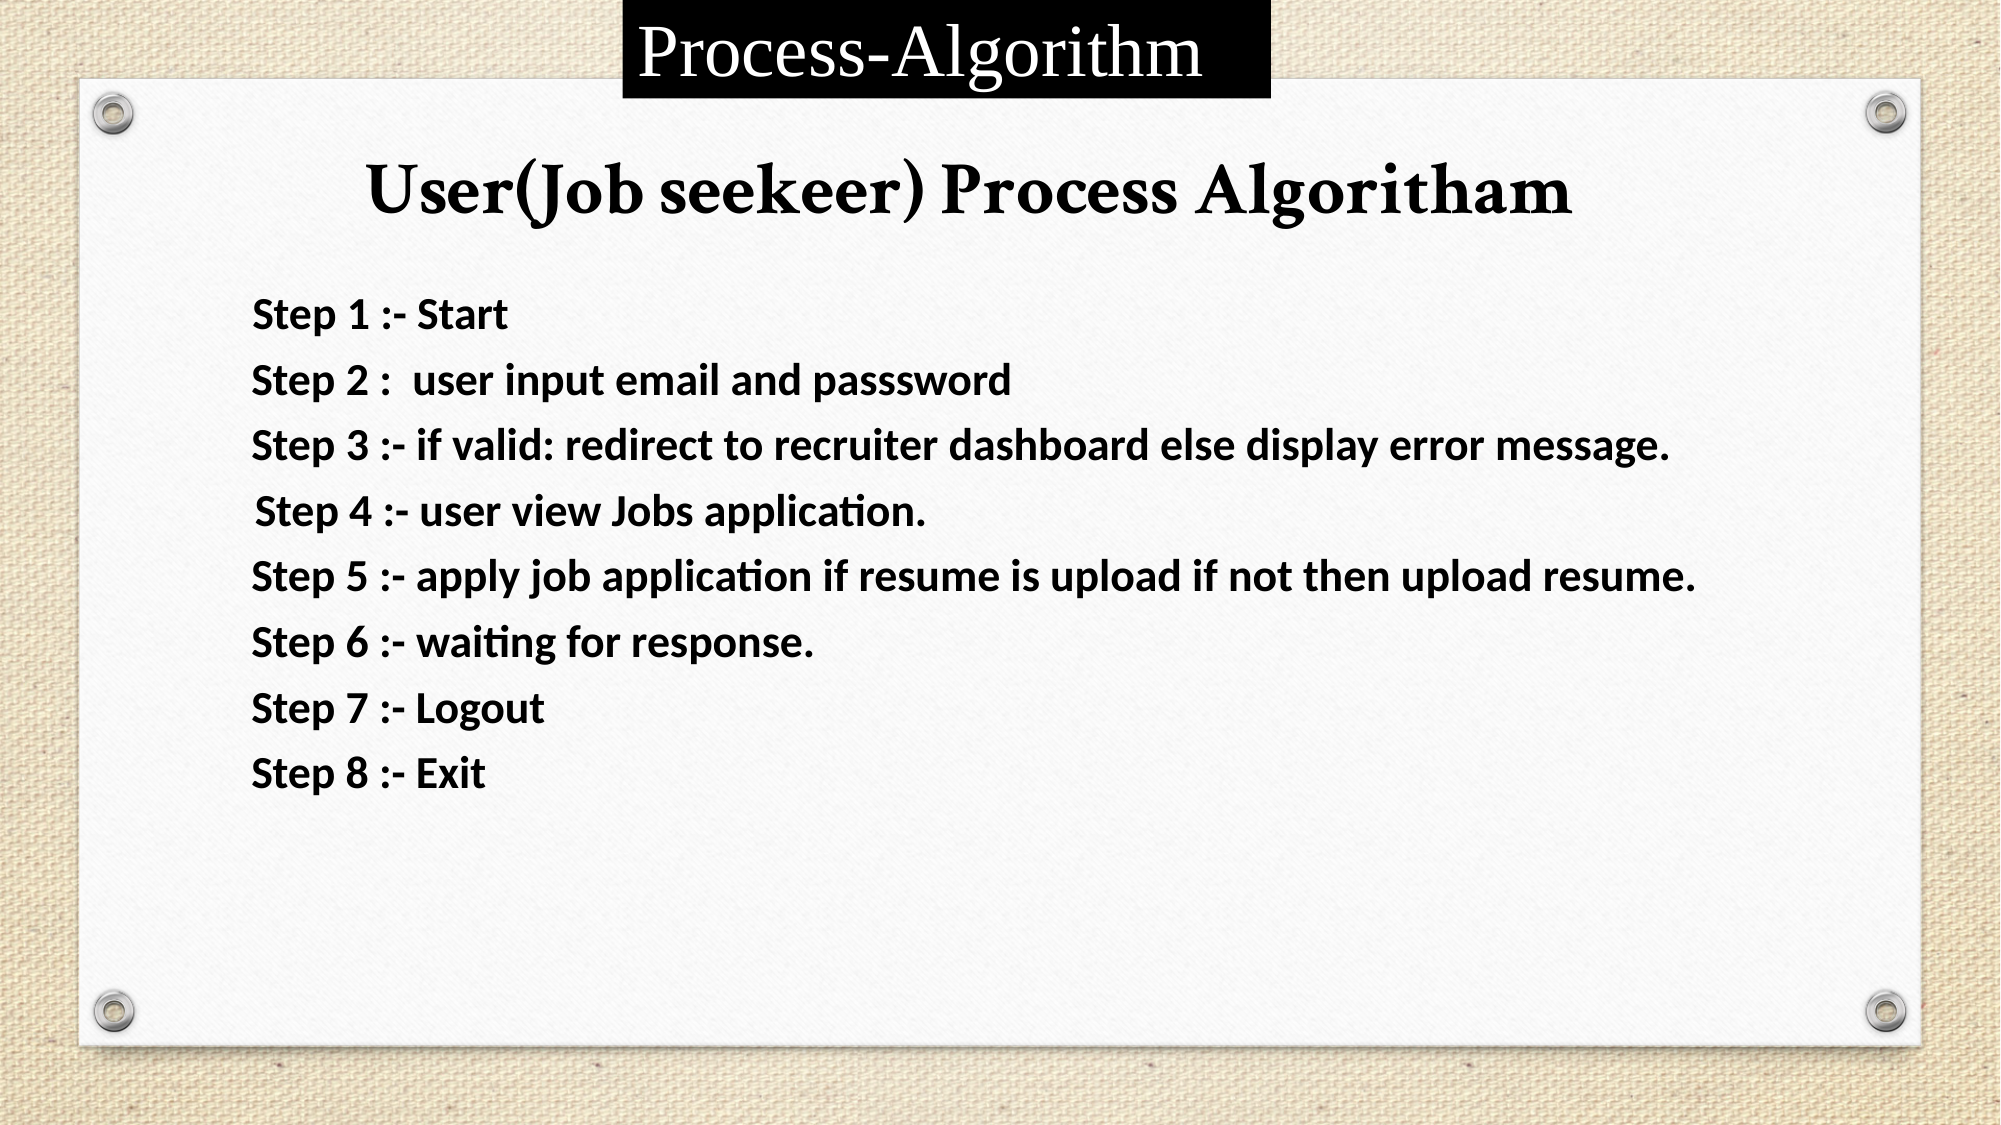

Process-Algorithm
User(Job seekeer) Process Algoritham
    Step 1 :- Start
 Step 2 :  user input email and passsword
 Step 3 :- if valid: redirect to recruiter dashboard else display error message.
 Step 4 :- user view Jobs application.
 Step 5 :- apply job application if resume is upload if not then upload resume.
 Step 6 :- waiting for response.
 Step 7 :- Logout
 Step 8 :- Exit